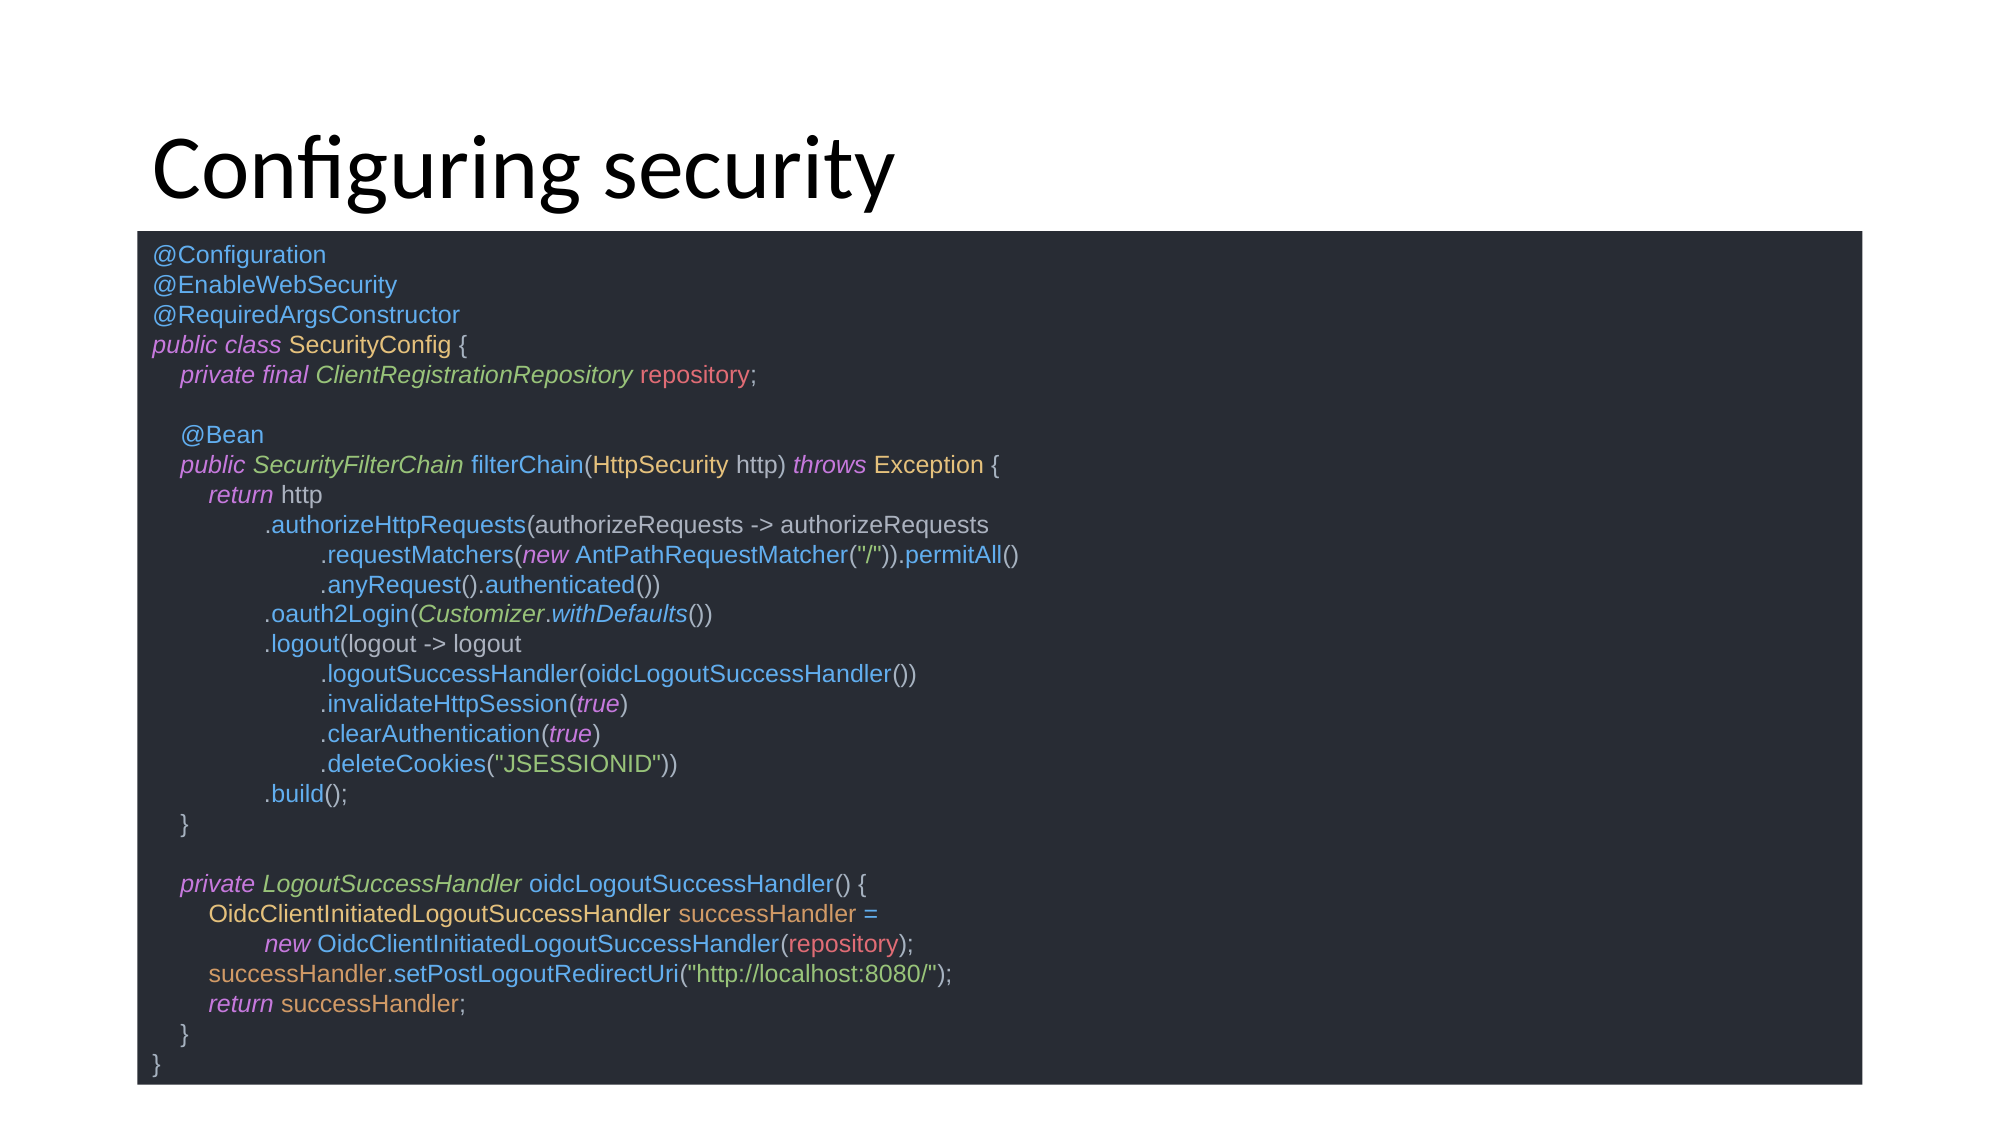

# Configuring security
@Configuration
@EnableWebSecurity
@RequiredArgsConstructor
public class SecurityConfig {
    private final ClientRegistrationRepository repository;
    @Bean
    public SecurityFilterChain filterChain(HttpSecurity http) throws Exception {
        return http
                .authorizeHttpRequests(authorizeRequests -> authorizeRequests
                        .requestMatchers(new AntPathRequestMatcher("/")).permitAll()
                        .anyRequest().authenticated())
                .oauth2Login(Customizer.withDefaults())
                .logout(logout -> logout
                        .logoutSuccessHandler(oidcLogoutSuccessHandler())
                        .invalidateHttpSession(true)
                        .clearAuthentication(true)
                        .deleteCookies("JSESSIONID"))
                .build();
    }
    private LogoutSuccessHandler oidcLogoutSuccessHandler() {
        OidcClientInitiatedLogoutSuccessHandler successHandler =
                new OidcClientInitiatedLogoutSuccessHandler(repository);
        successHandler.setPostLogoutRedirectUri("http://localhost:8080/");
        return successHandler;
    }
}